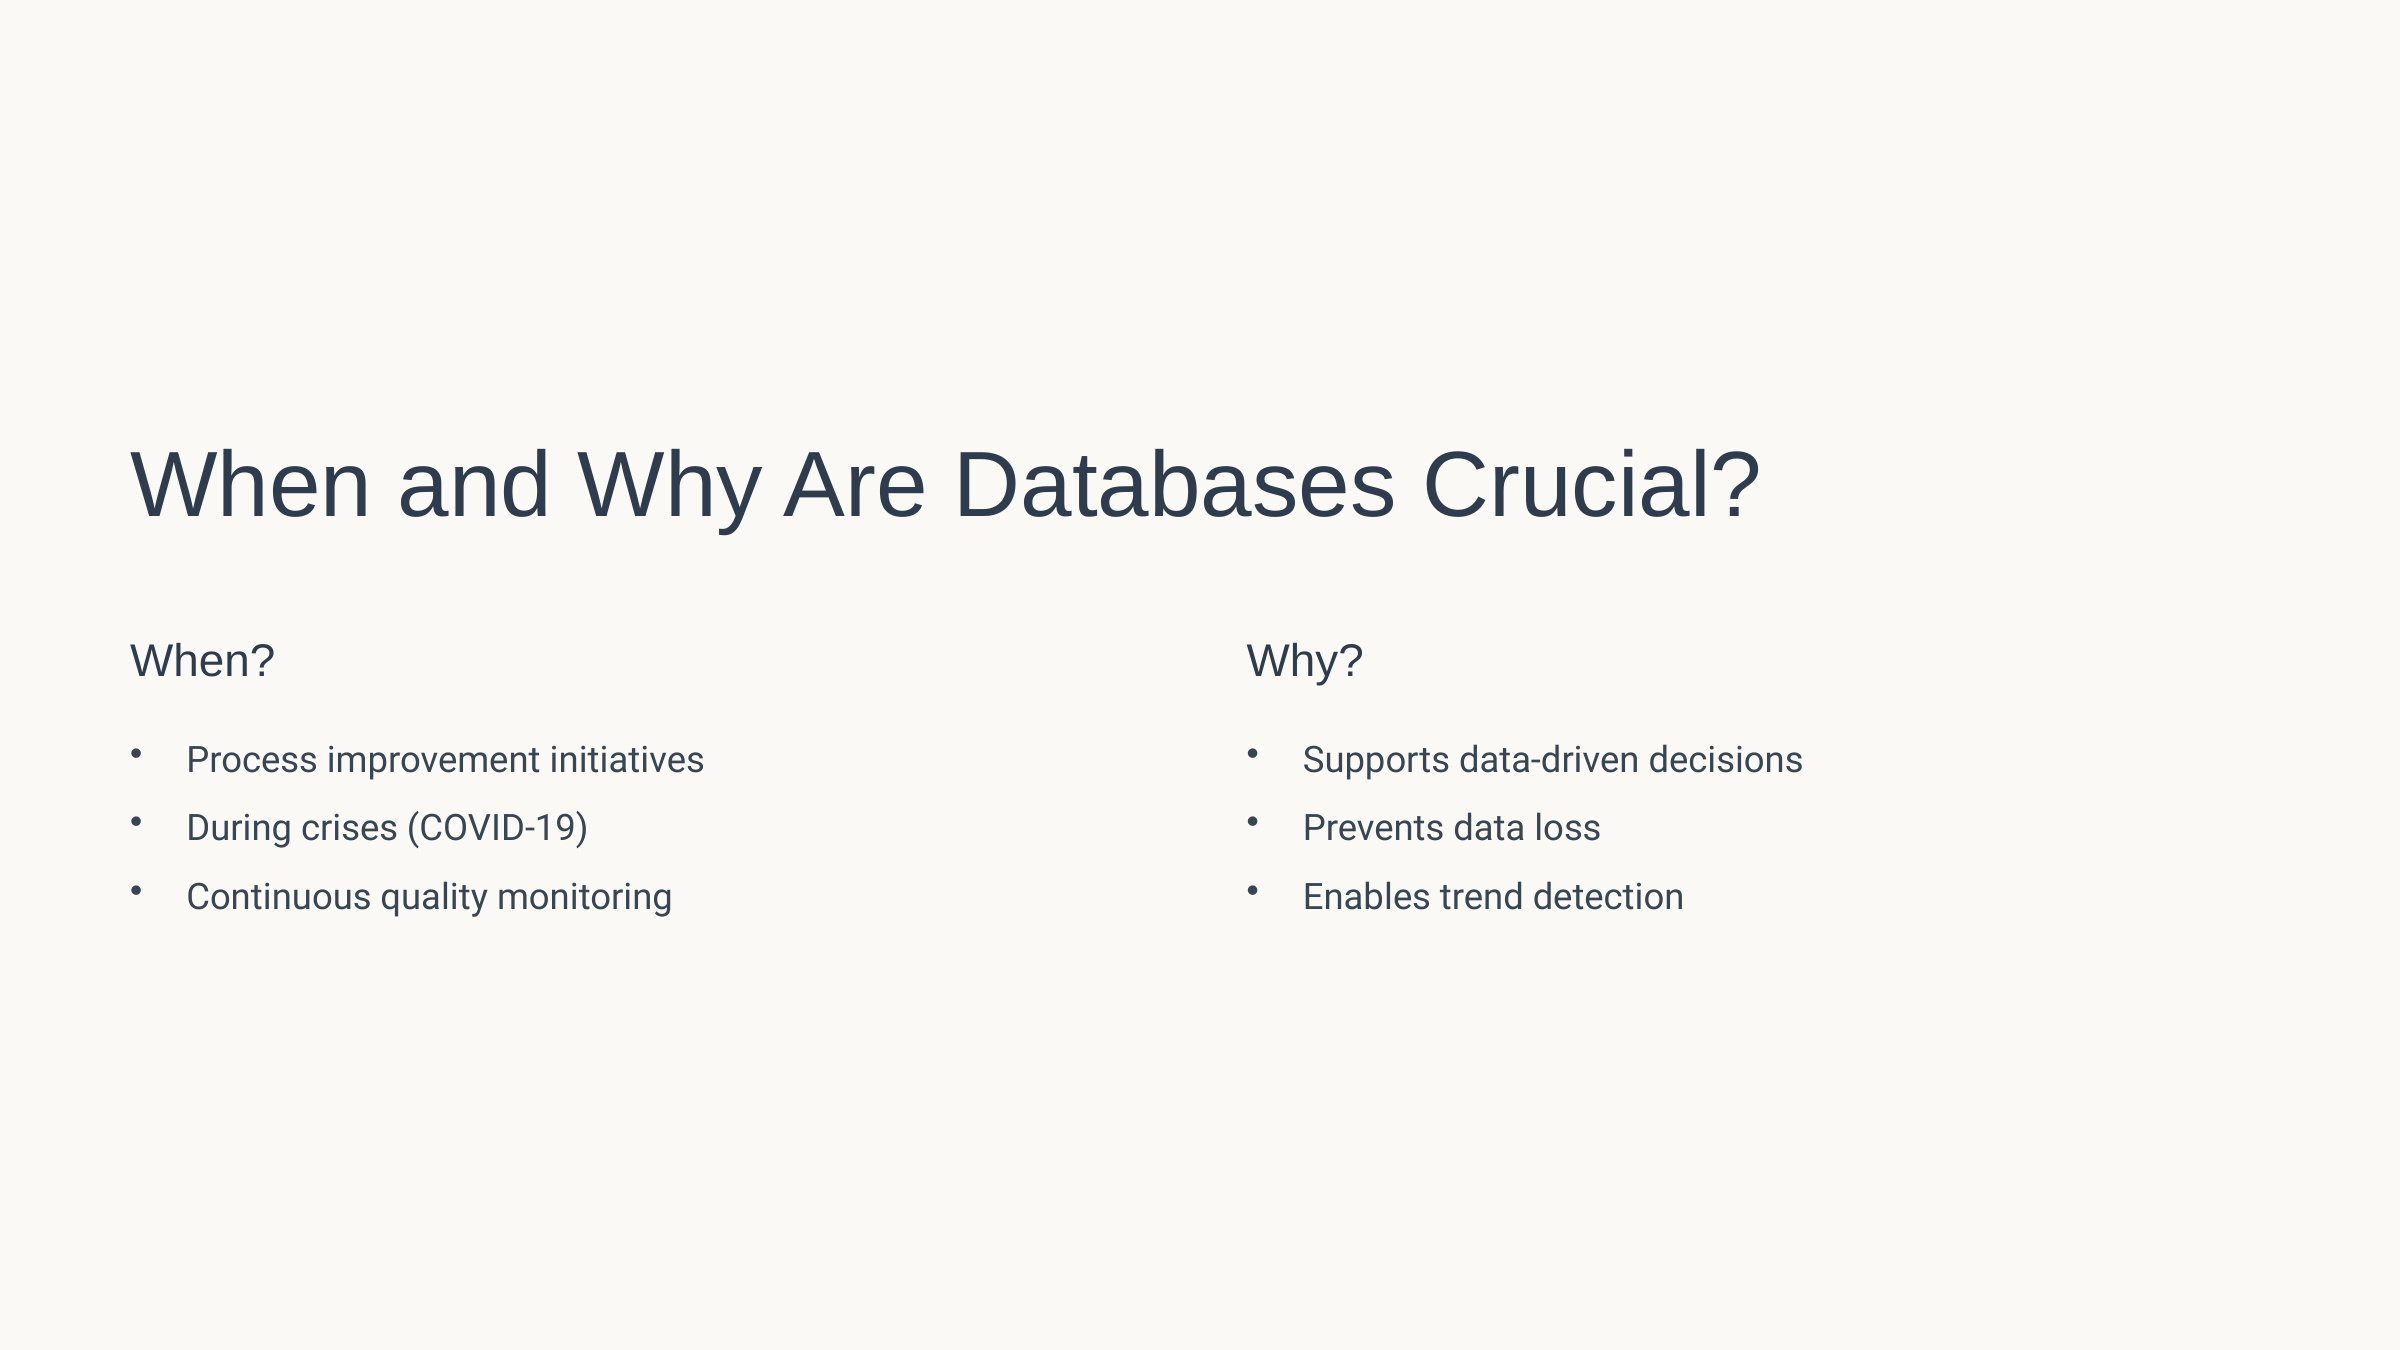

When and Why Are Databases Crucial?
When?
Why?
Process improvement initiatives
Supports data-driven decisions
During crises (COVID-19)
Prevents data loss
Continuous quality monitoring
Enables trend detection